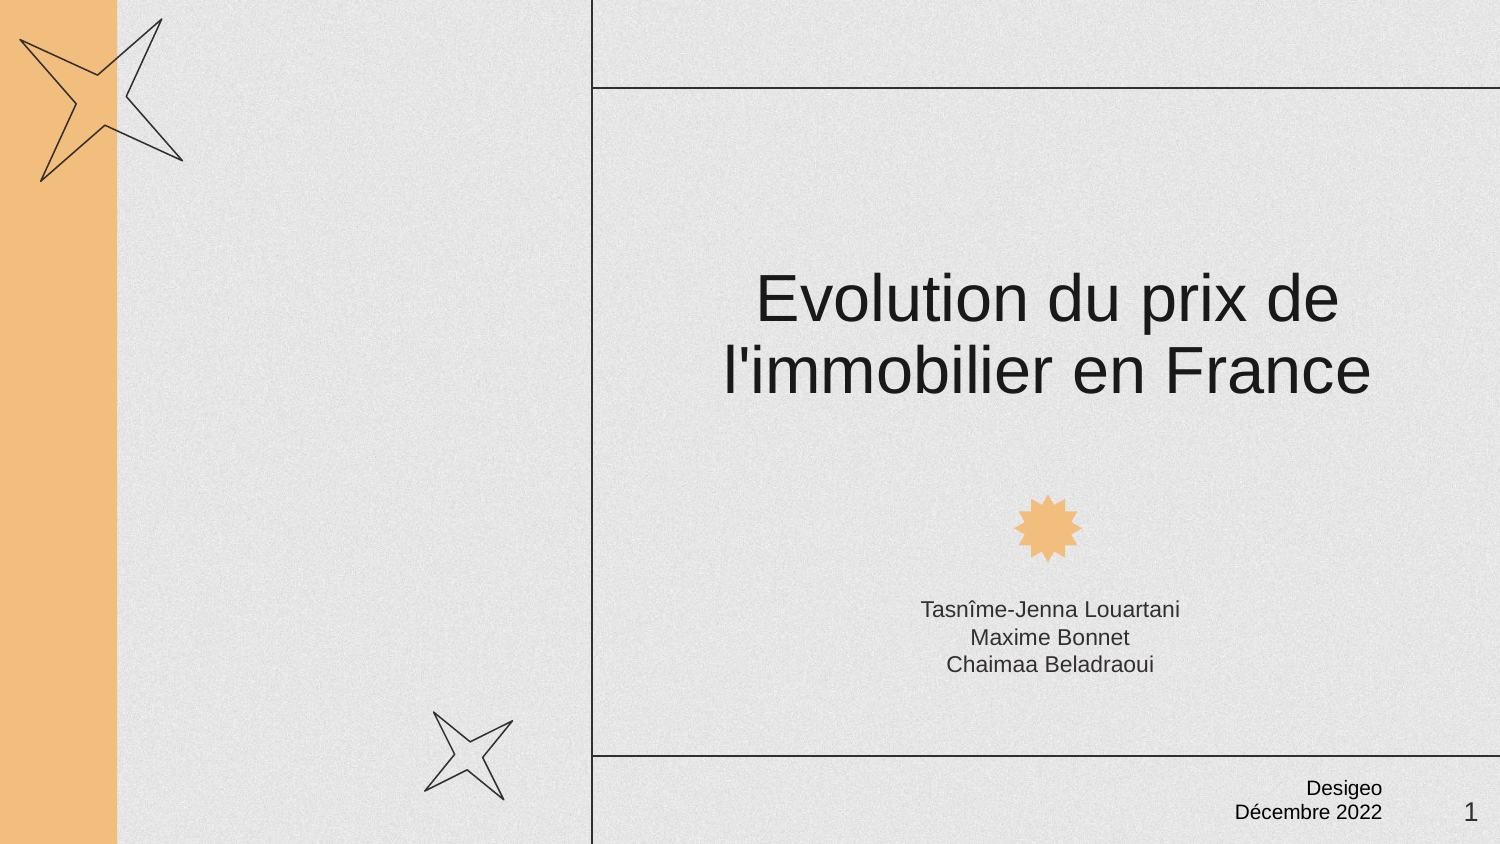

# Evolution du prix de l'immobilier en France

Tasnîme-Jenna Louartani
Maxime Bonnet
Chaimaa Beladraoui

1
Desigeo
Décembre 2022